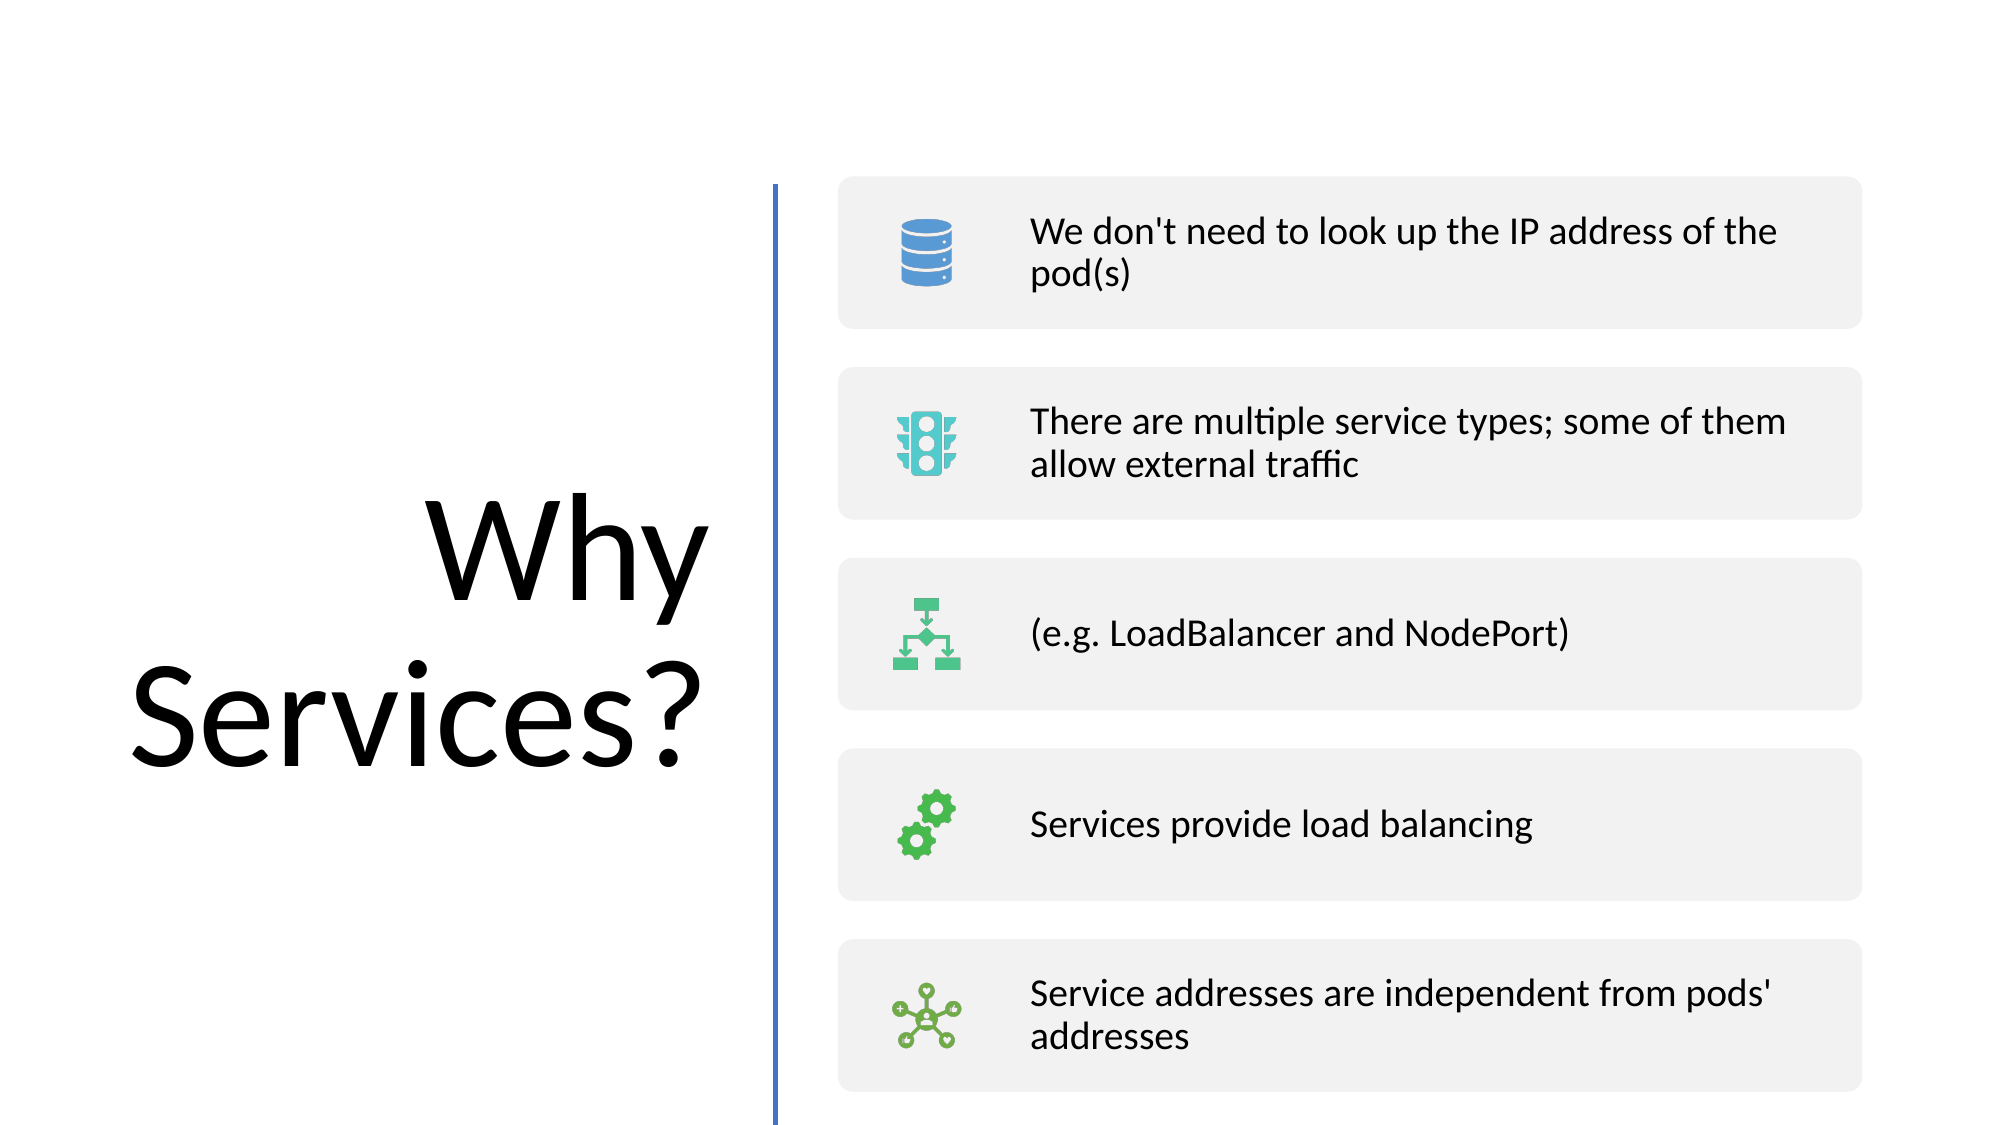

# Why Services?
We don't need to look up the IP address of the pod(s)
There are multiple service types; some of them allow external traffic
(e.g. LoadBalancer and NodePort)
Services provide load balancing
Service addresses are independent from pods' addresses